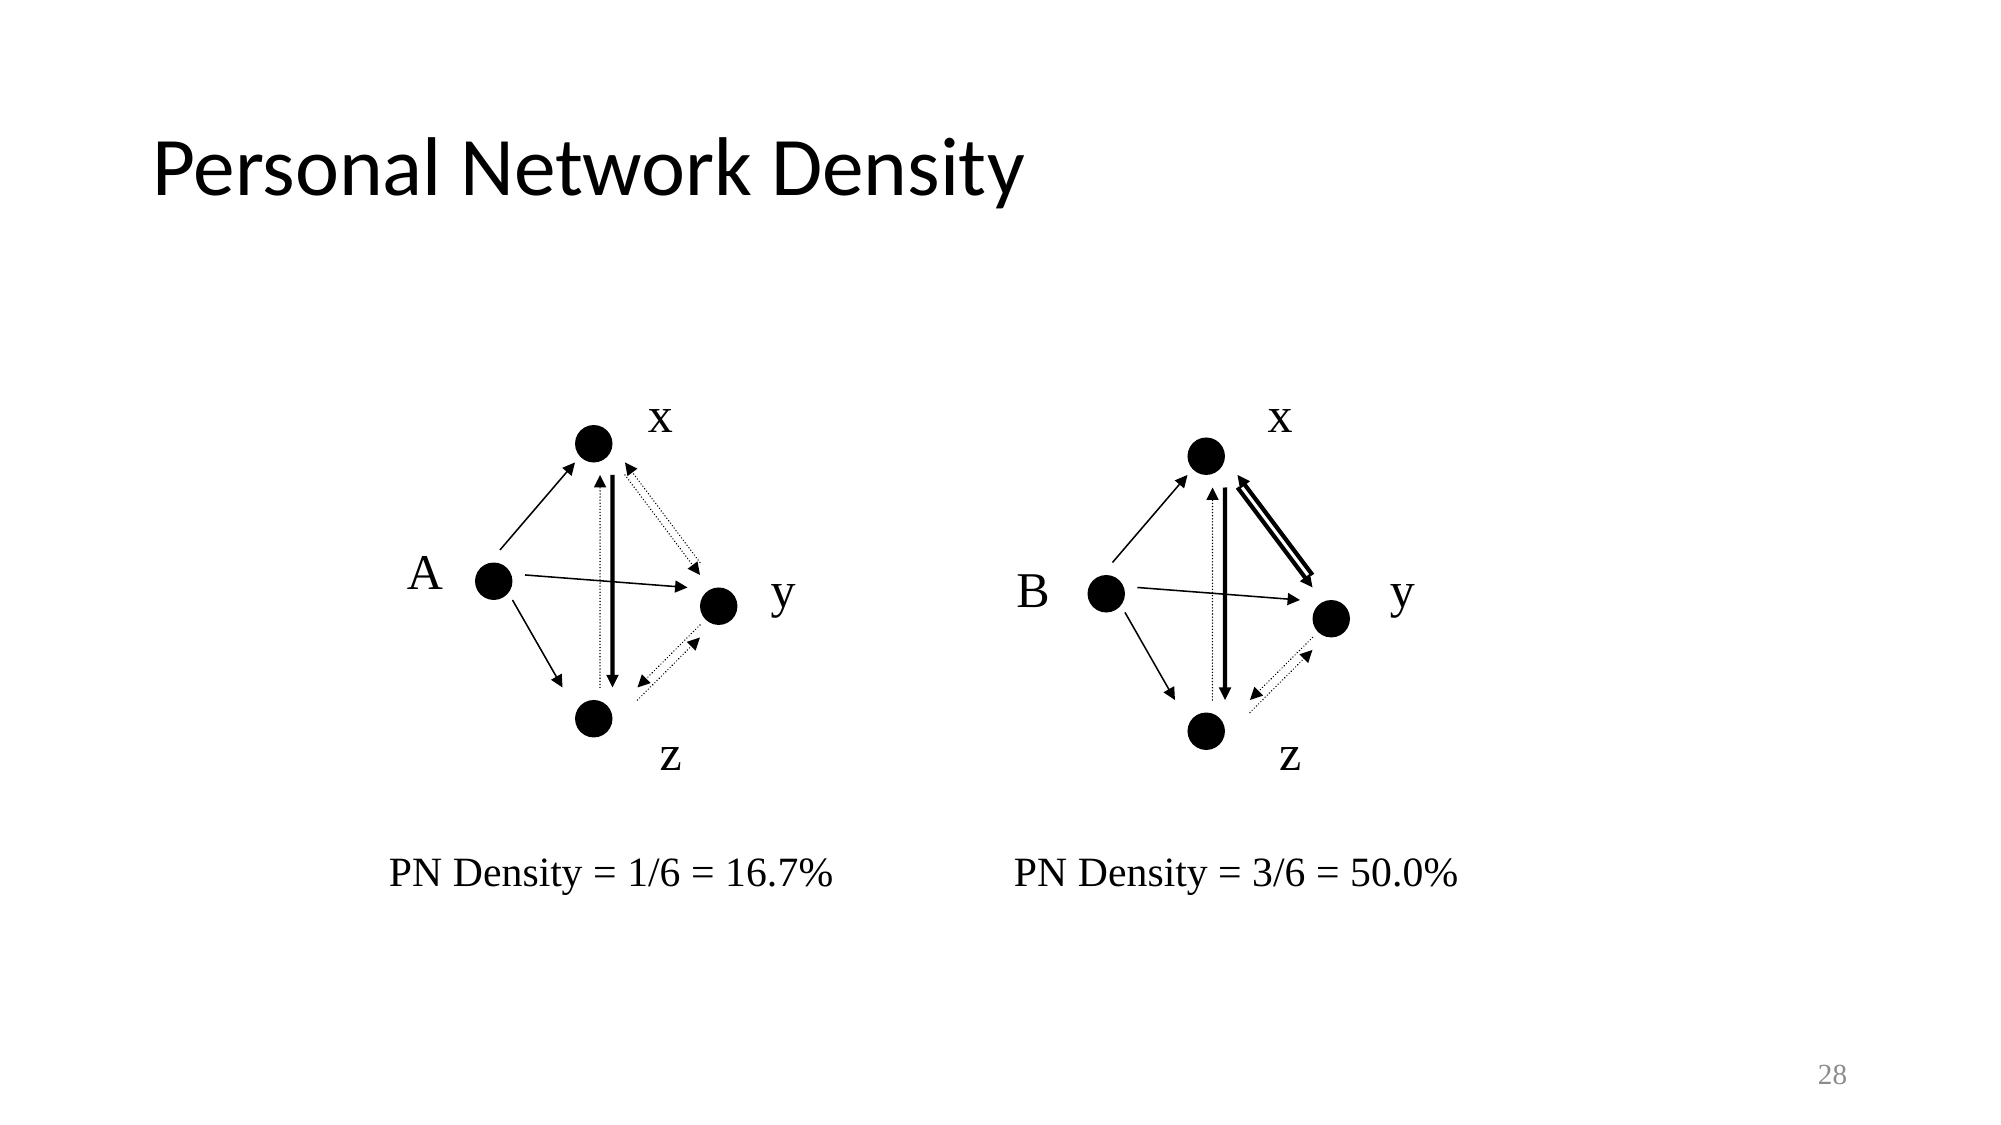

# Personal Network Density
x
x

A
y
B
y

z
z
PN Density = 1/6 = 16.7%
PN Density = 3/6 = 50.0%
28